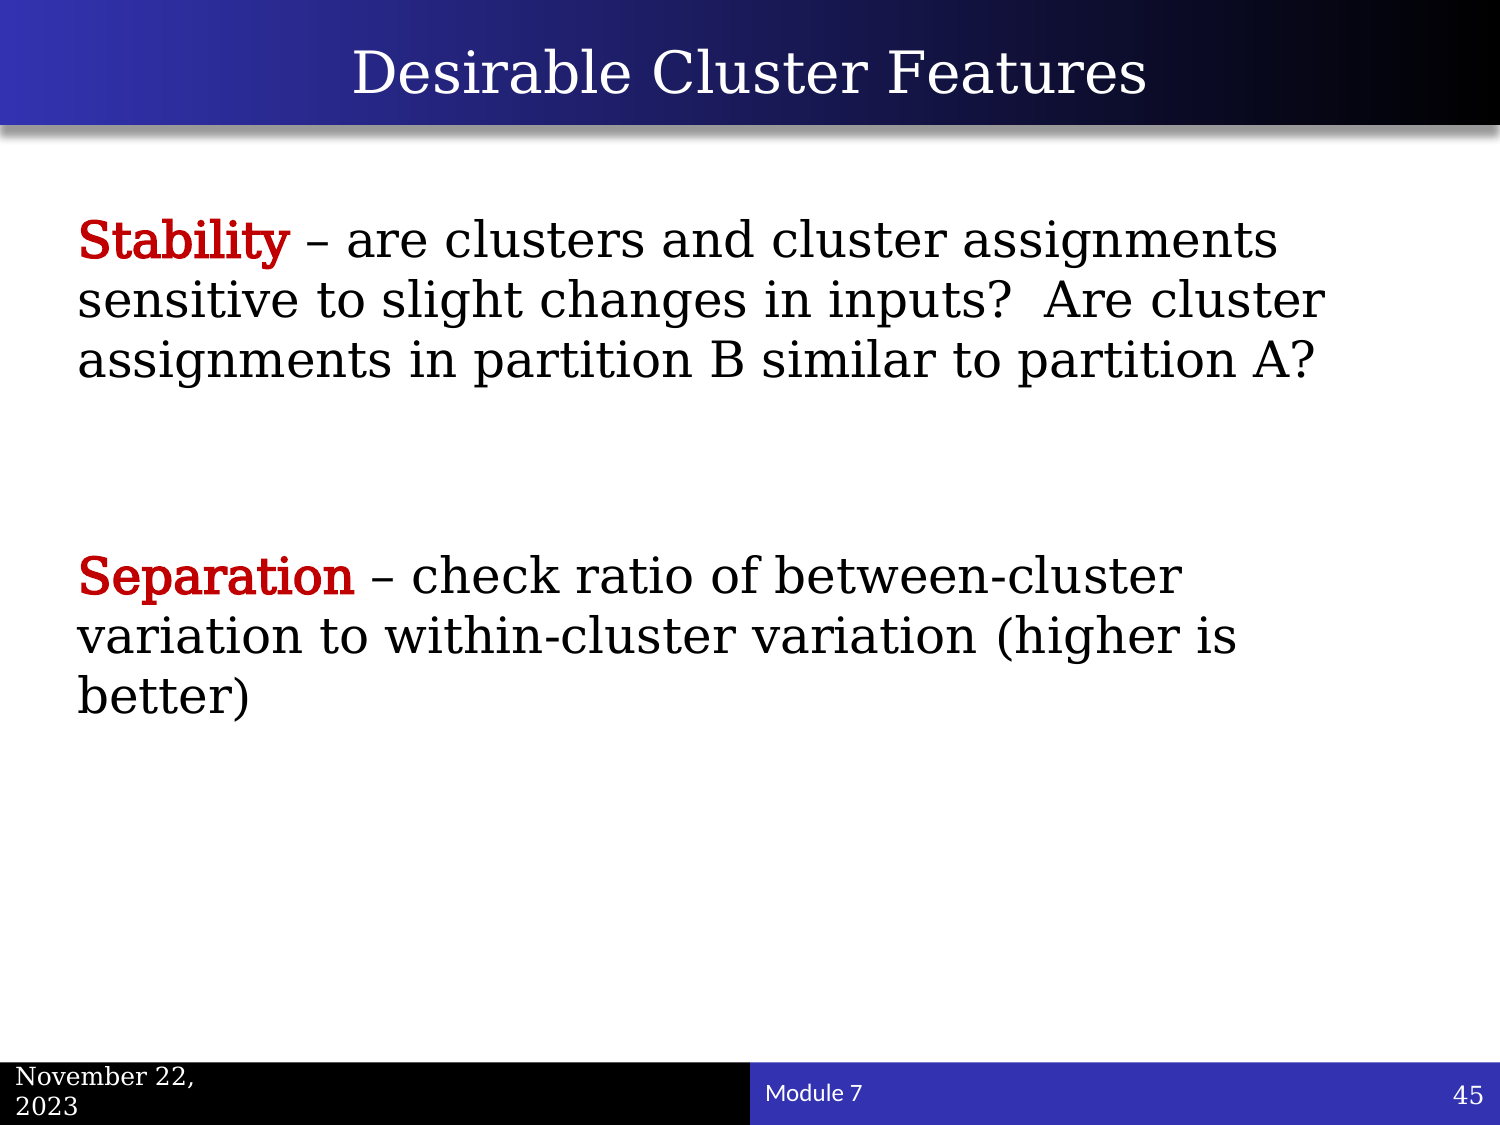

# Desirable Cluster Features
Stability – are clusters and cluster assignments sensitive to slight changes in inputs?  Are cluster assignments in partition B similar to partition A?

Separation – check ratio of between-cluster variation to within-cluster variation (higher is better)
November 22, 2023
45
Module 7